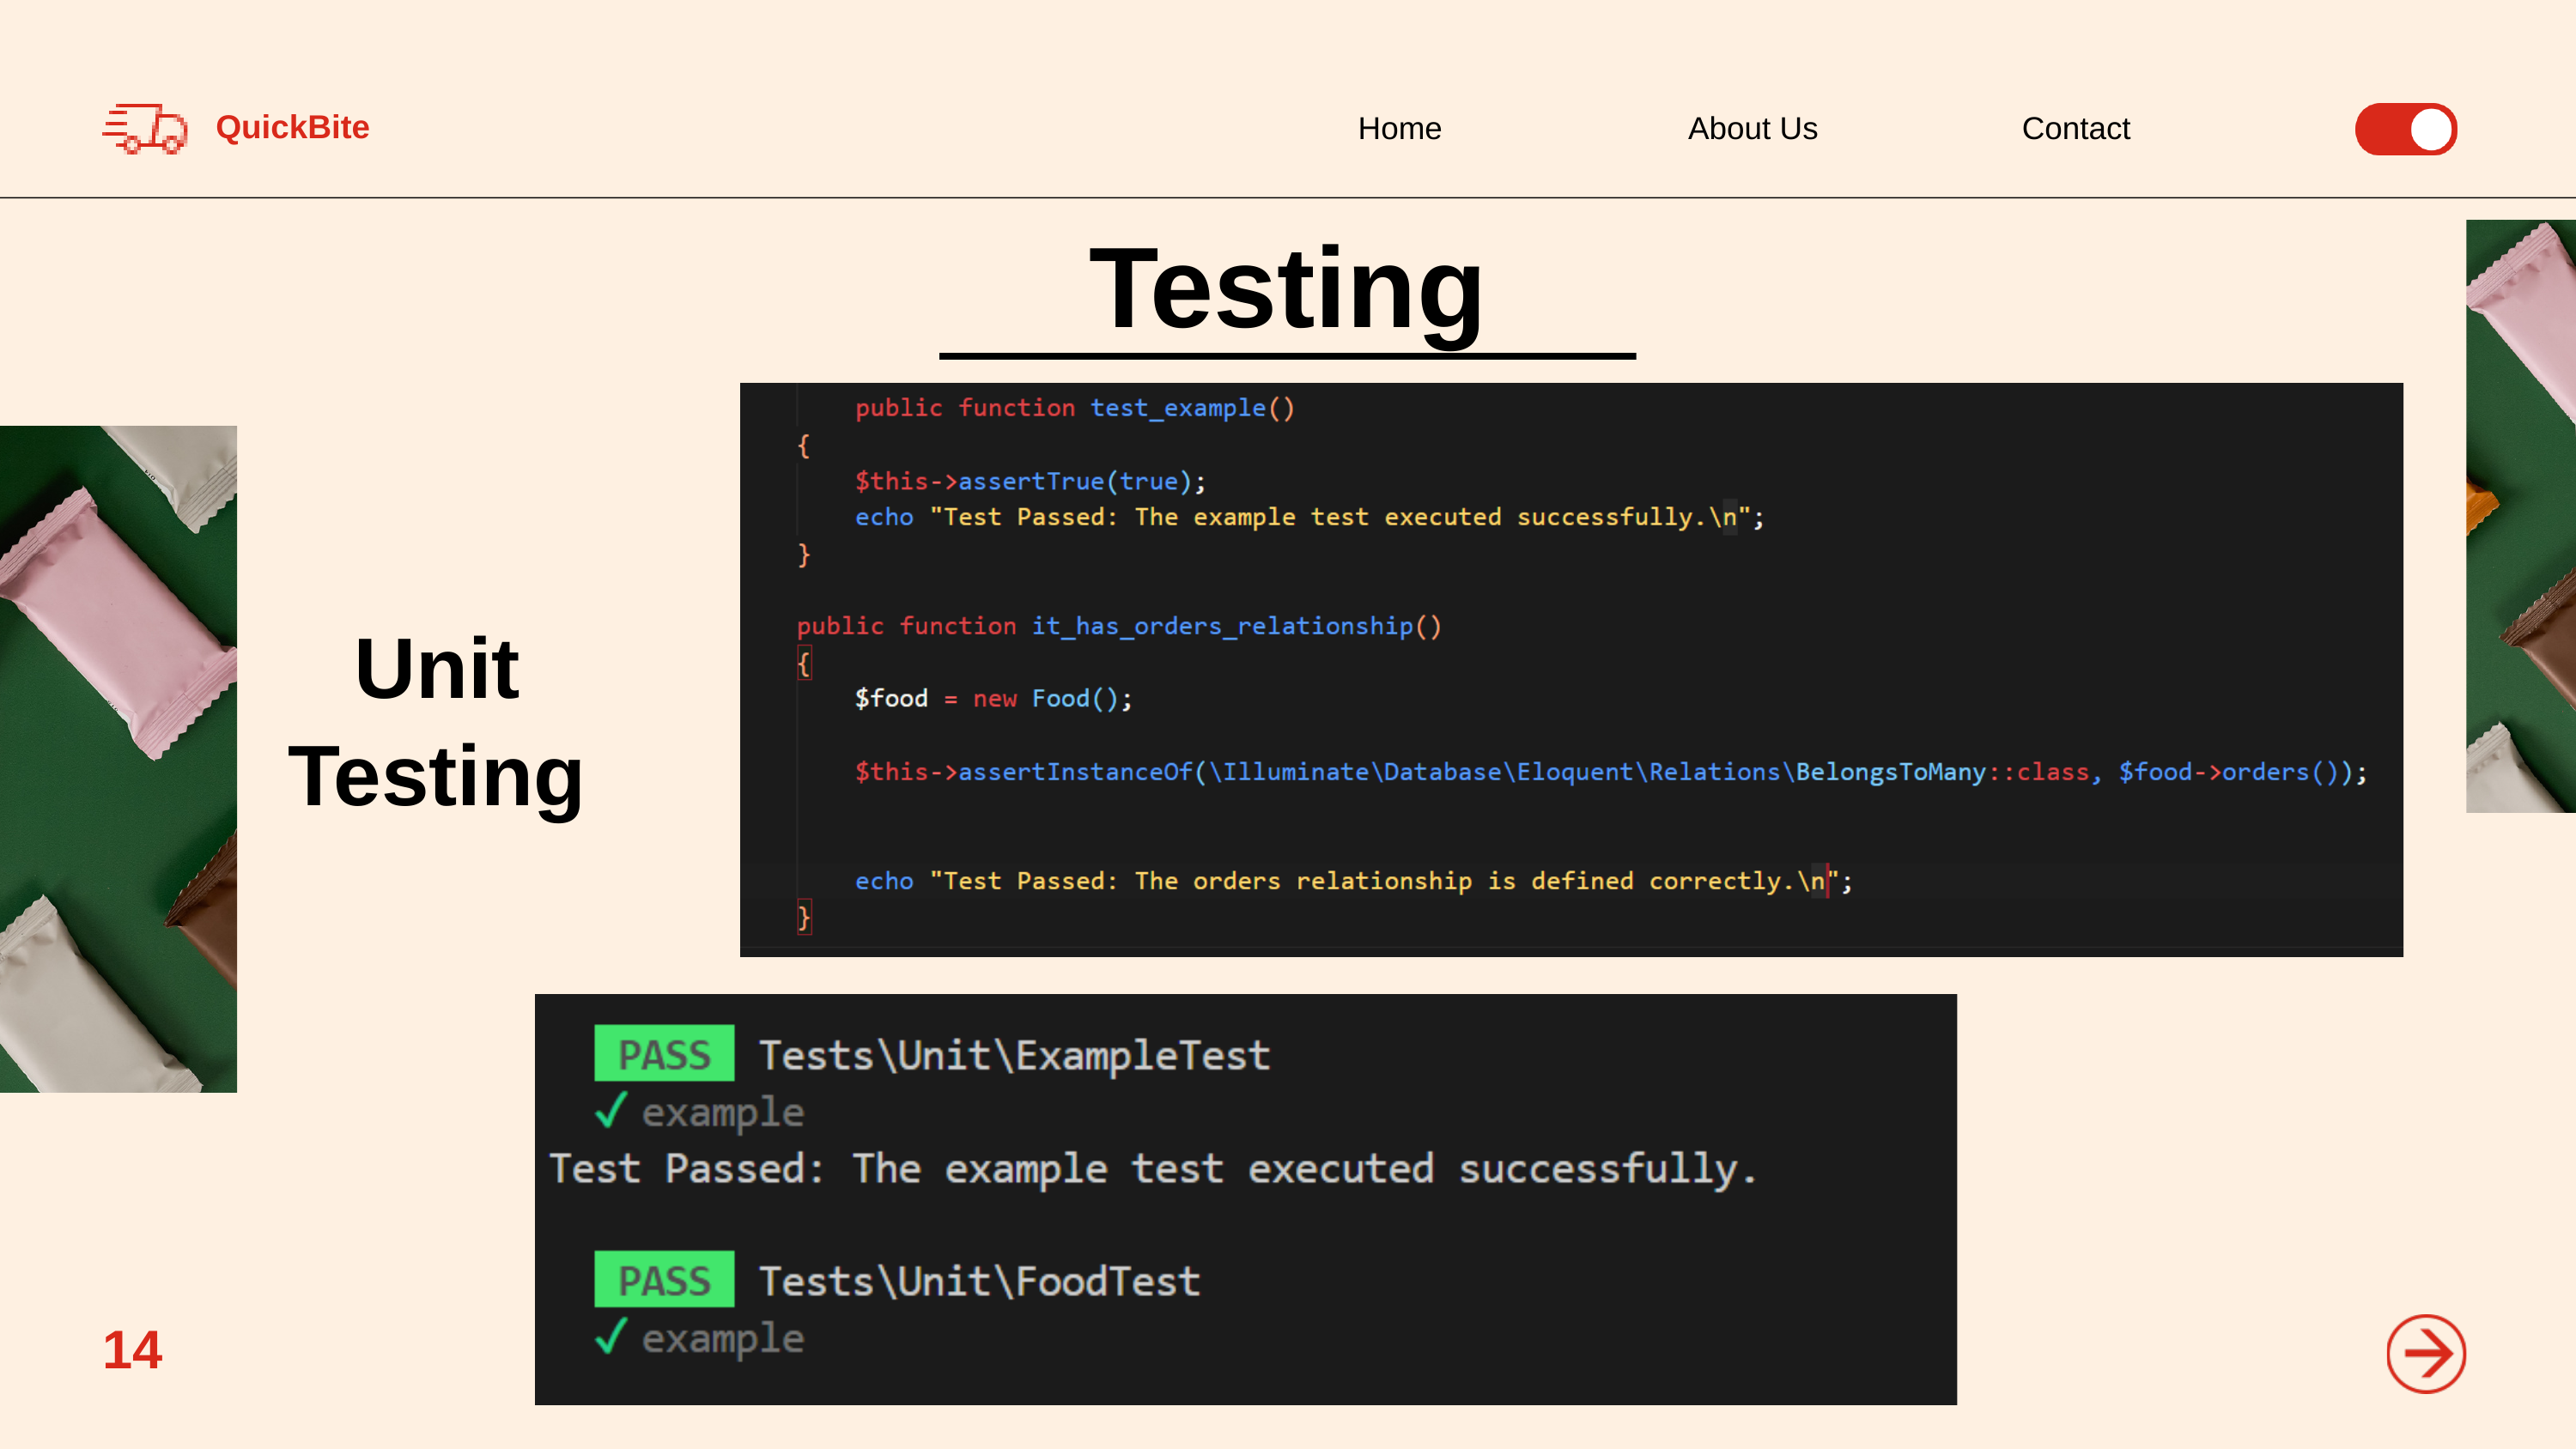

QuickBite
Home
About Us
Contact

Testing

Unit
Testing

14